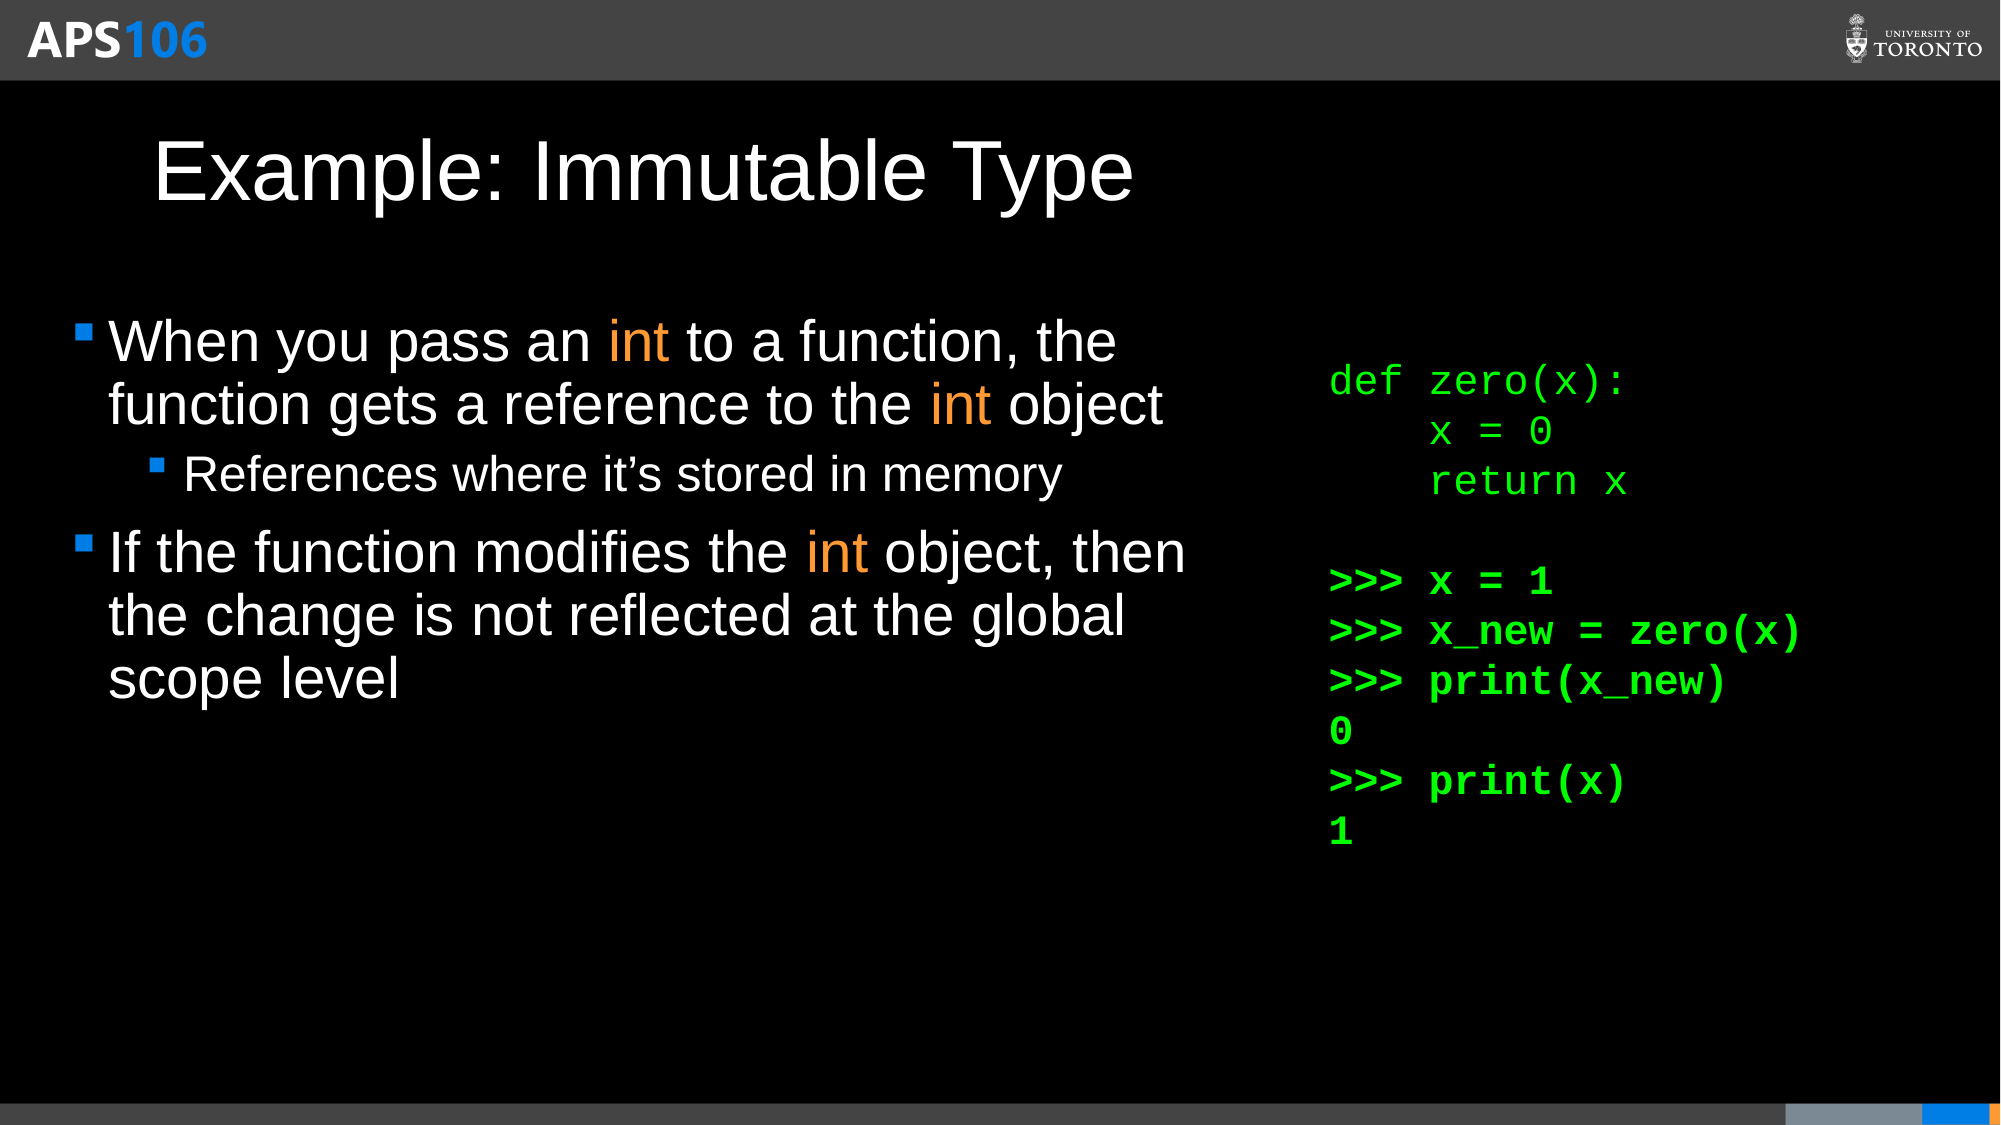

# Example: Immutable Type
When you pass an int to a function, the function gets a reference to the int object
References where it’s stored in memory
If the function modifies the int object, then the change is not reflected at the global scope level

def zero(x):
    x = 0
    return x

>>> x = 1
>>> x_new = zero(x)
>>> print(x_new)
0
>>> print(x)
1